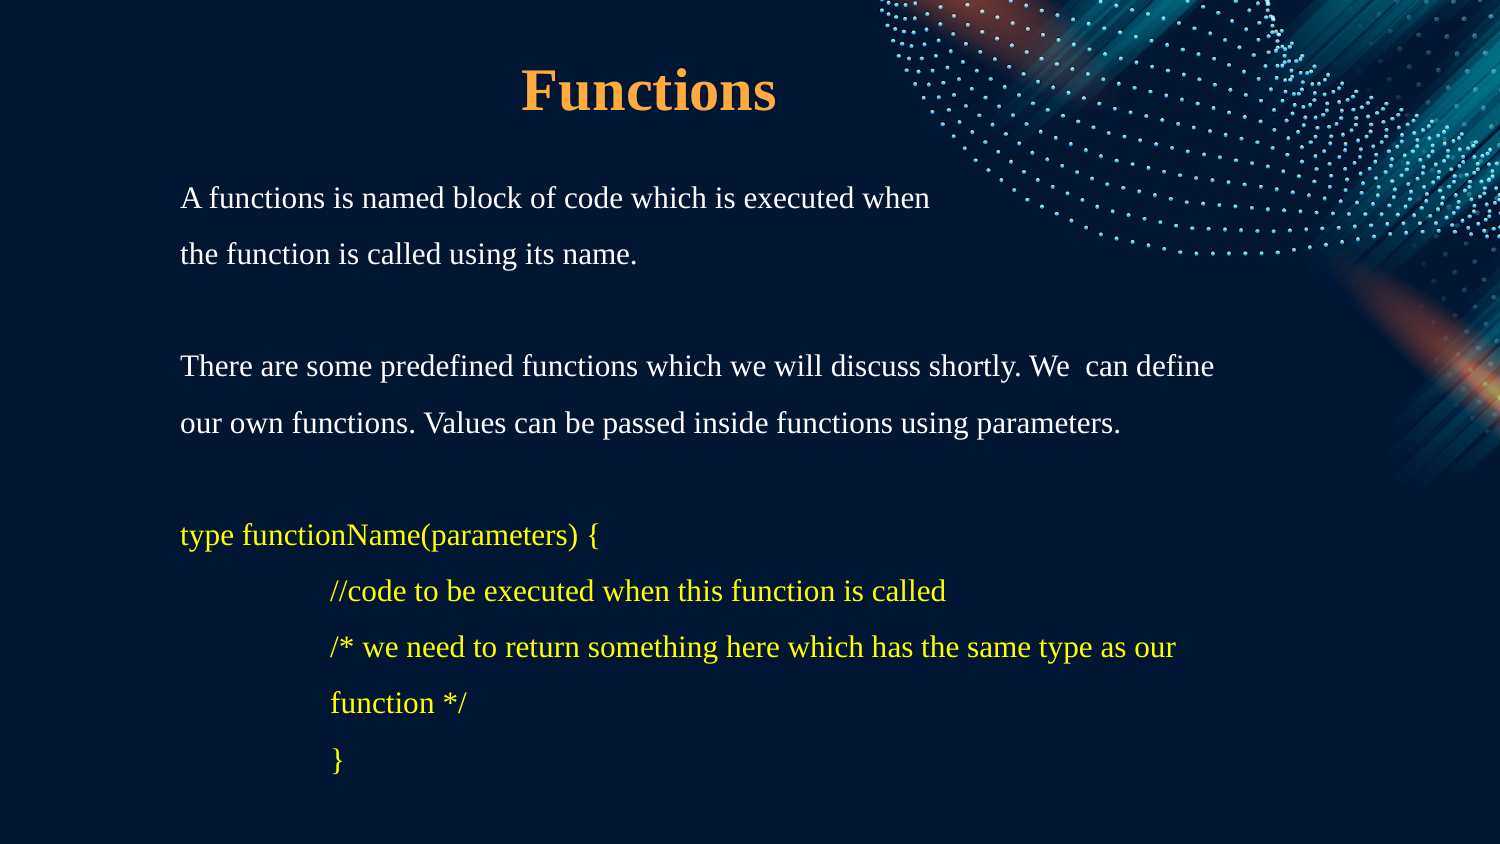

Functions
A functions is named block of code which is executed when
the function is called using its name.

There are some predefined functions which we will discuss shortly. We  can define our own functions. Values can be passed inside functions using parameters.

type functionName(parameters) {
	//code to be executed when this function is called
	/* we need to return something here which has the same type as our
	function */
	}